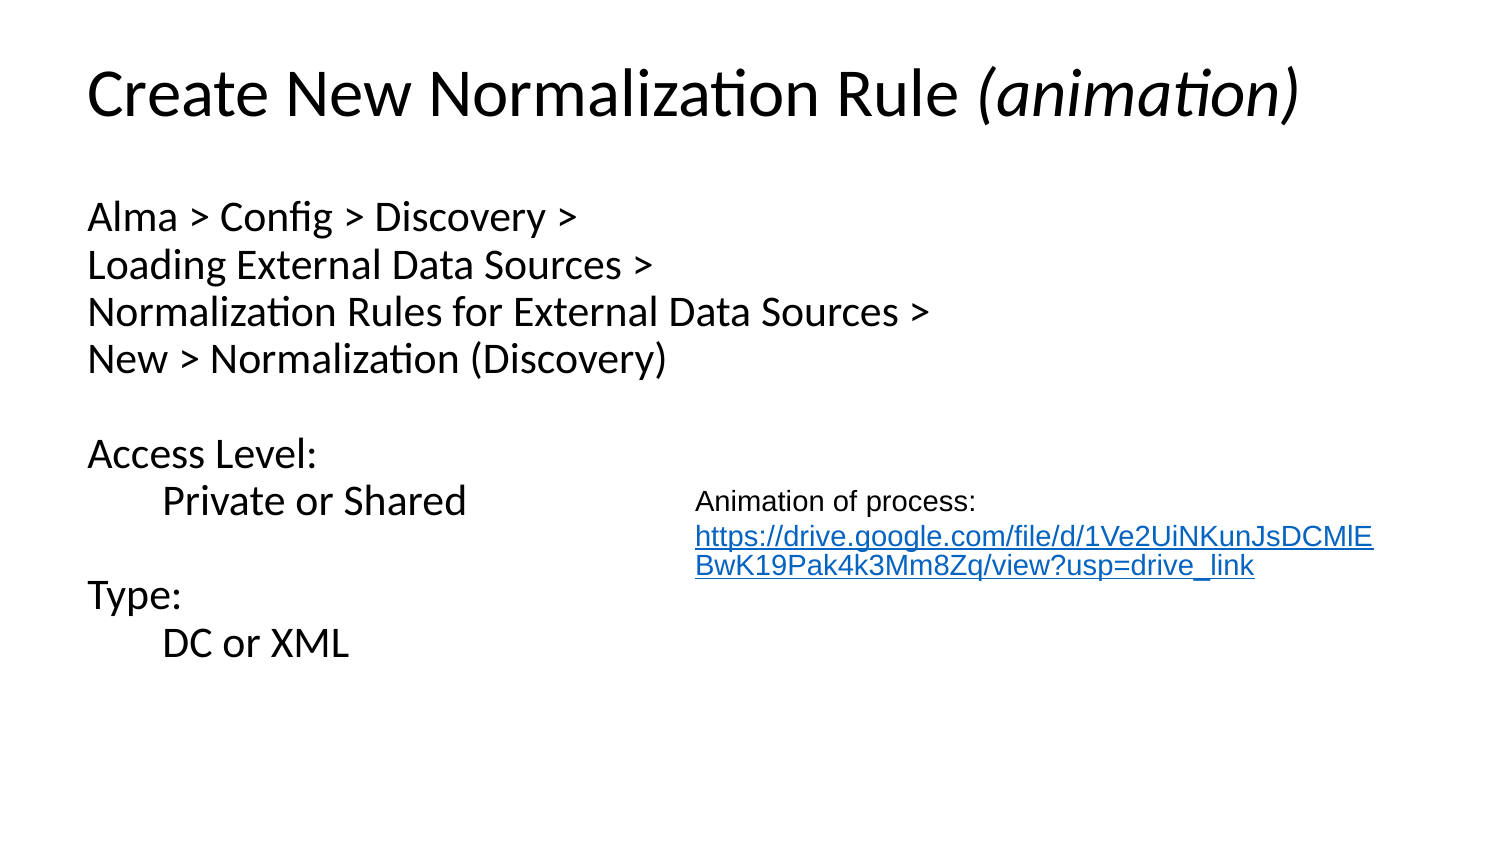

# Create New Normalization Rule (animation)
Alma > Config > Discovery >
Loading External Data Sources >
Normalization Rules for External Data Sources >
New > Normalization (Discovery)

Access Level:
Private or Shared

Type:
DC or XML
Animation of process:
https://drive.google.com/file/d/1Ve2UiNKunJsDCMlEBwK19Pak4k3Mm8Zq/view?usp=drive_link